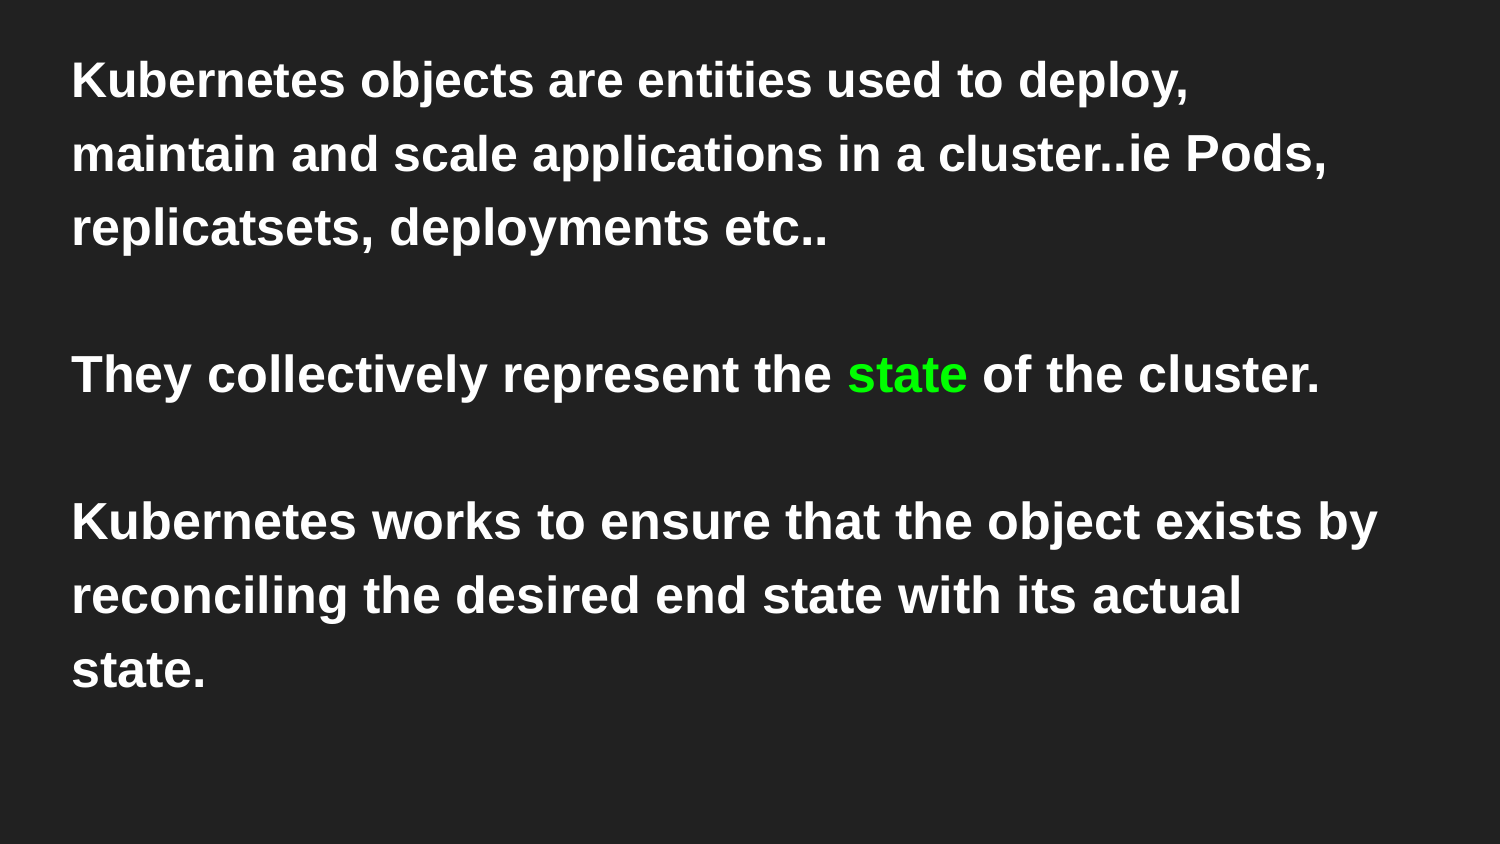

Kubernetes objects are entities used to deploy, maintain and scale applications in a cluster..ie Pods, replicatsets, deployments etc..

They collectively represent the state of the cluster.

Kubernetes works to ensure that the object exists by reconciling the desired end state with its actual state.